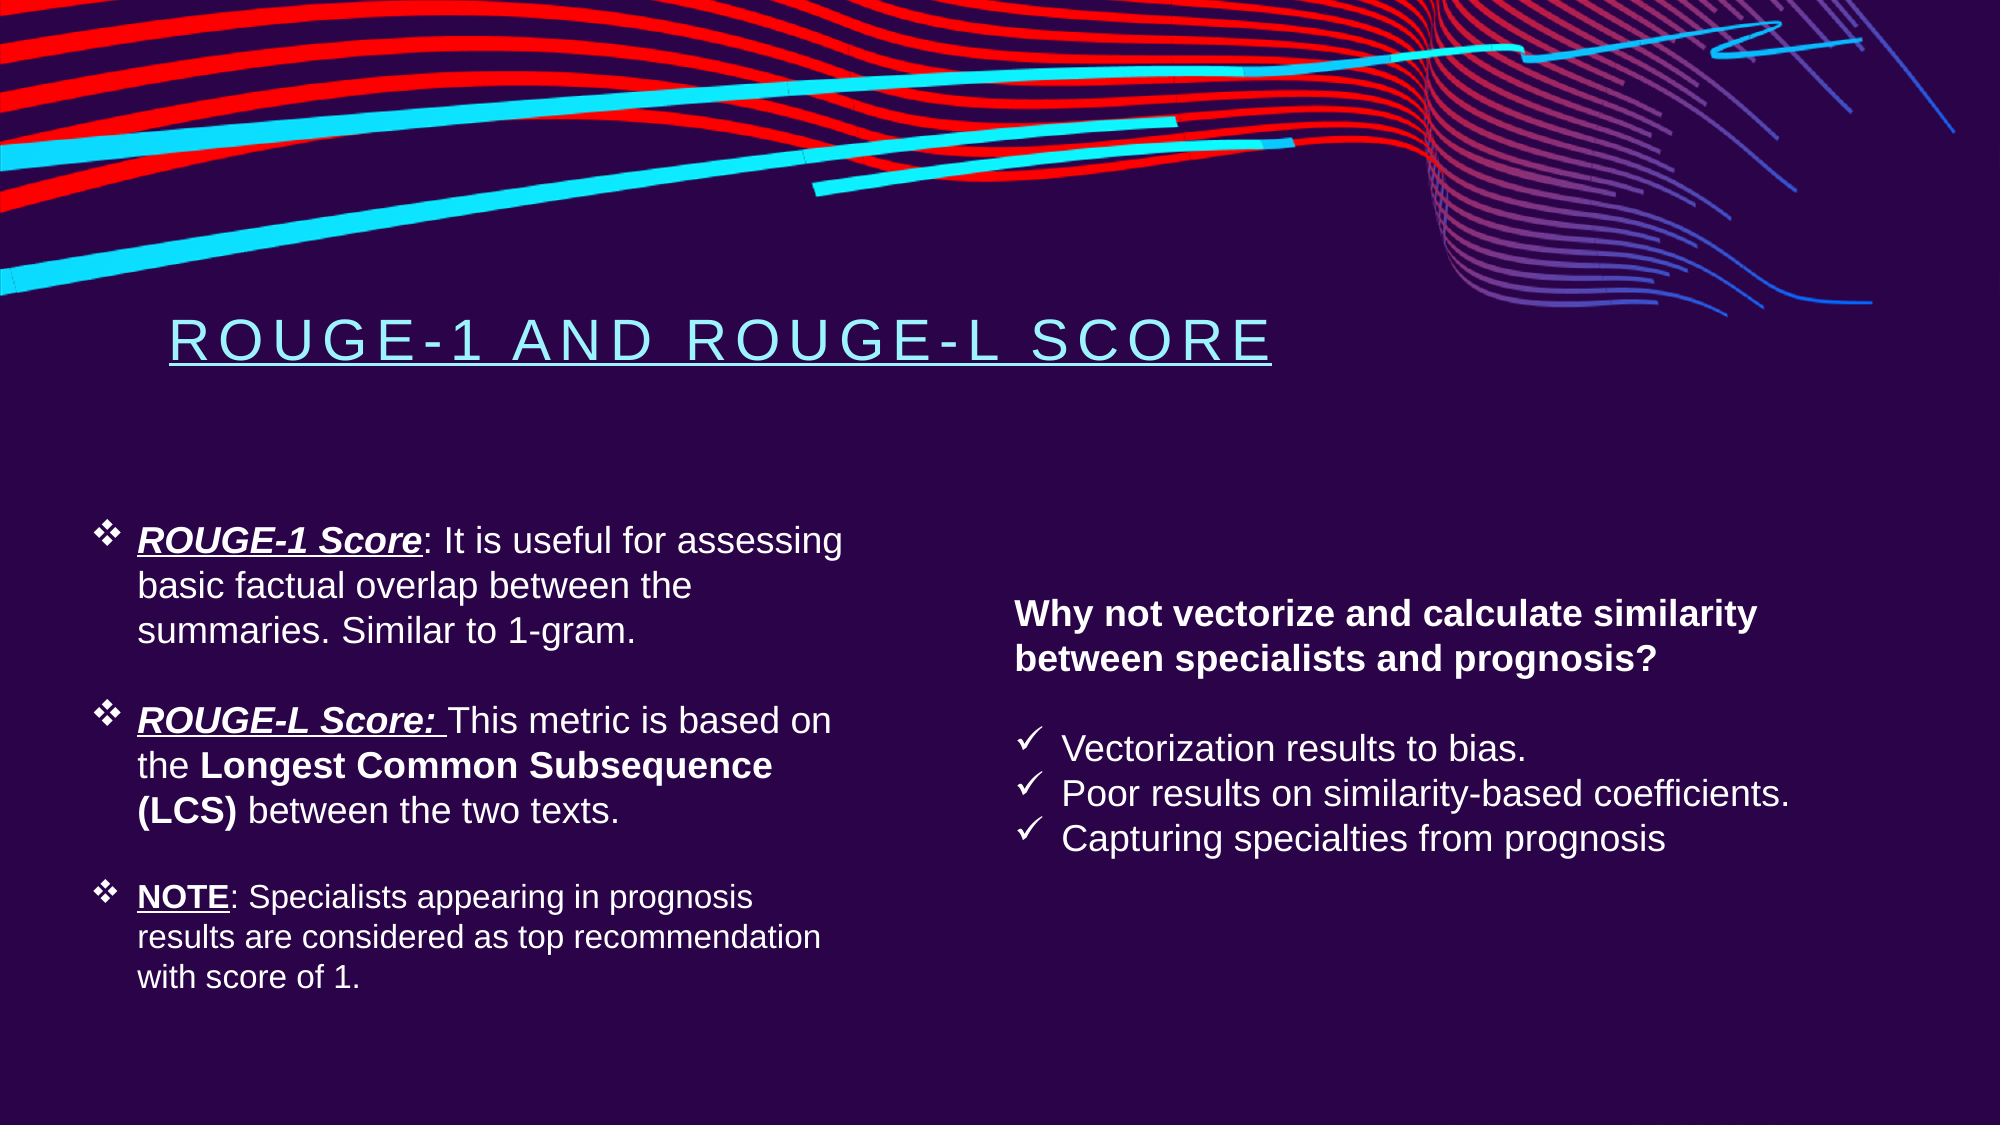

# Rouge-1 and ROUGE-L Score

ROUGE-1 Score: It is useful for assessing basic factual overlap between the summaries. Similar to 1-gram.

ROUGE-L Score: This metric is based on the Longest Common Subsequence (LCS) between the two texts.

NOTE: Specialists appearing in prognosis results are considered as top recommendation with score of 1.

Why not vectorize and calculate similarity between specialists and prognosis?

Vectorization results to bias.
Poor results on similarity-based coefficients.
Capturing specialties from prognosis